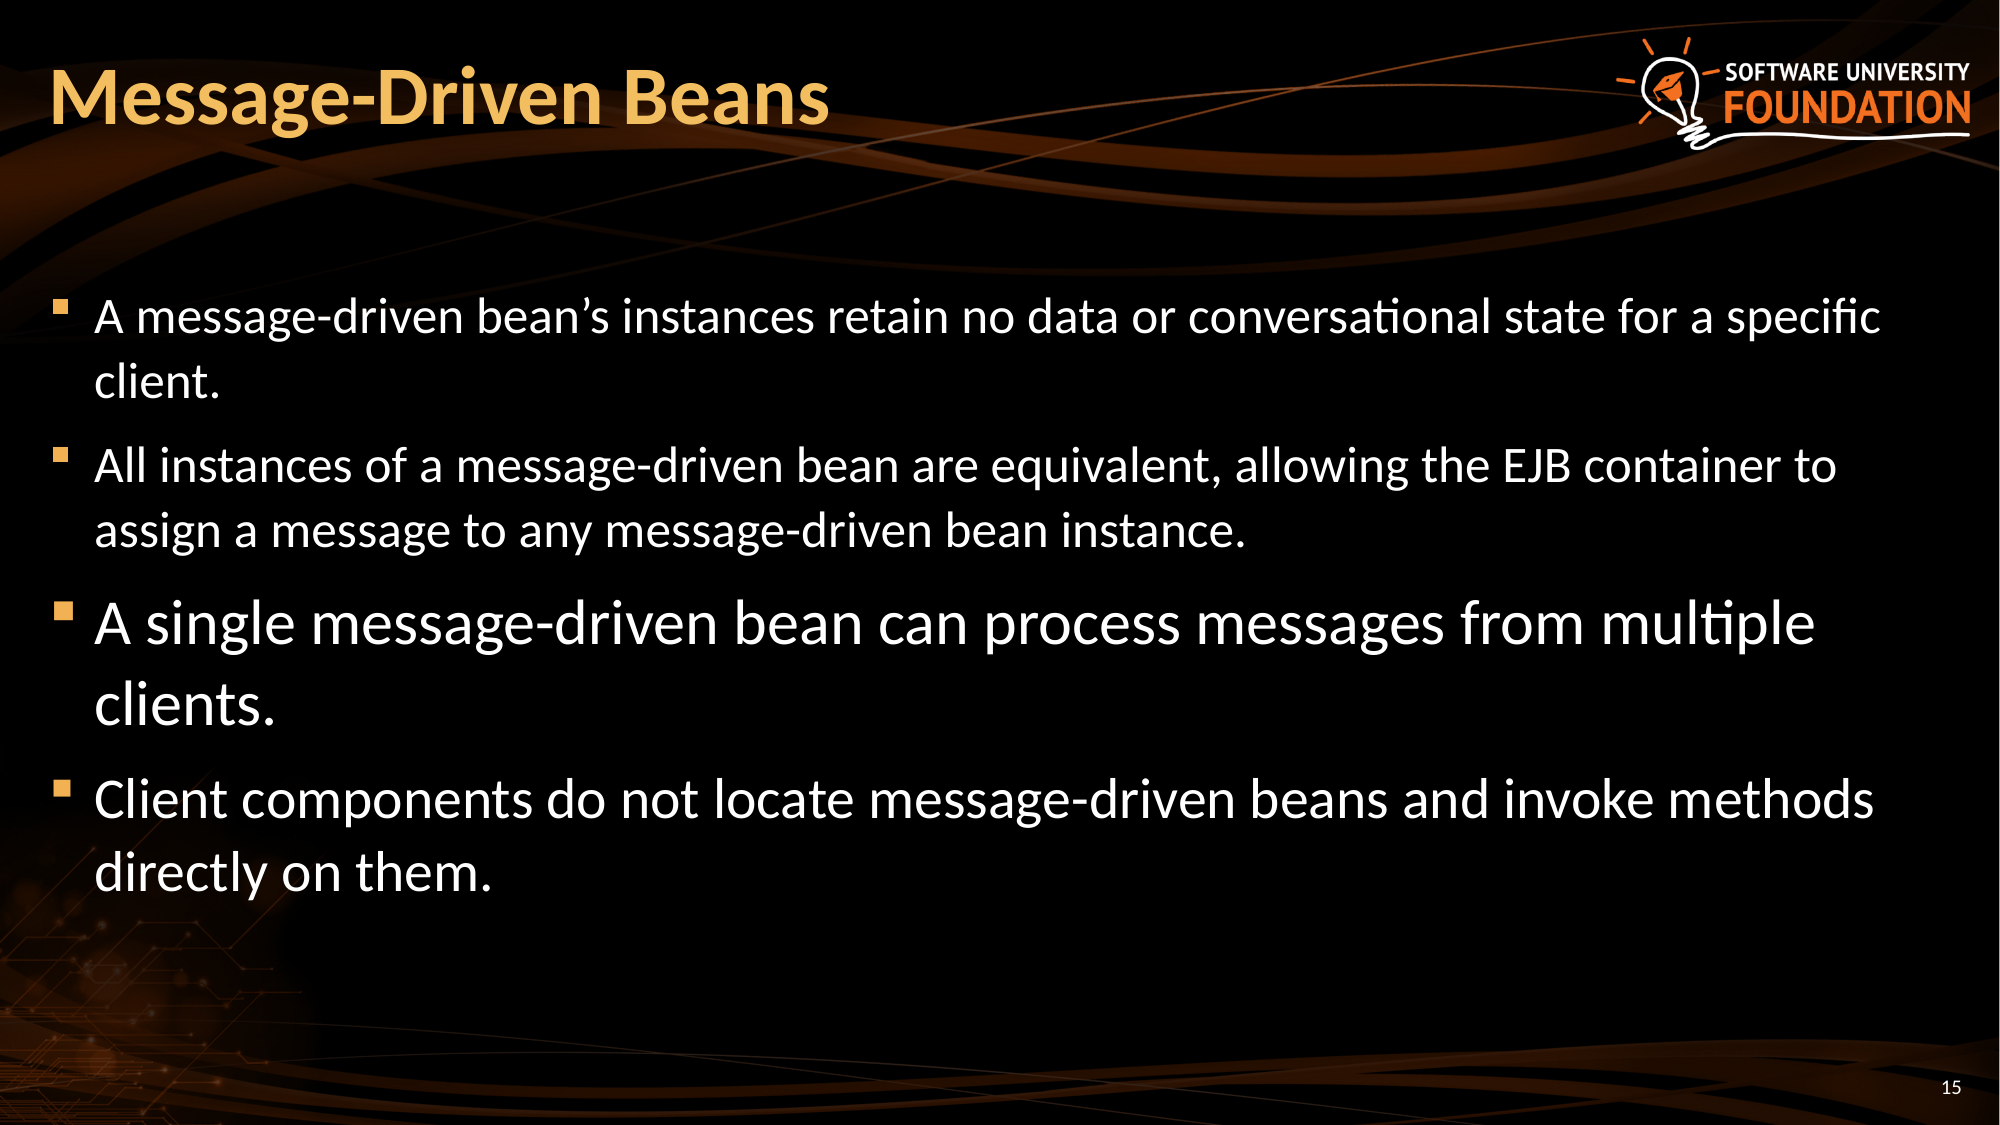

# Message-Driven Beans

A message-driven bean’s instances retain no data or conversational state for a specific client.
All instances of a message-driven bean are equivalent, allowing the EJB container to assign a message to any message-driven bean instance.
A single message-driven bean can process messages from multiple clients.
Client components do not locate message-driven beans and invoke methods directly on them.
15